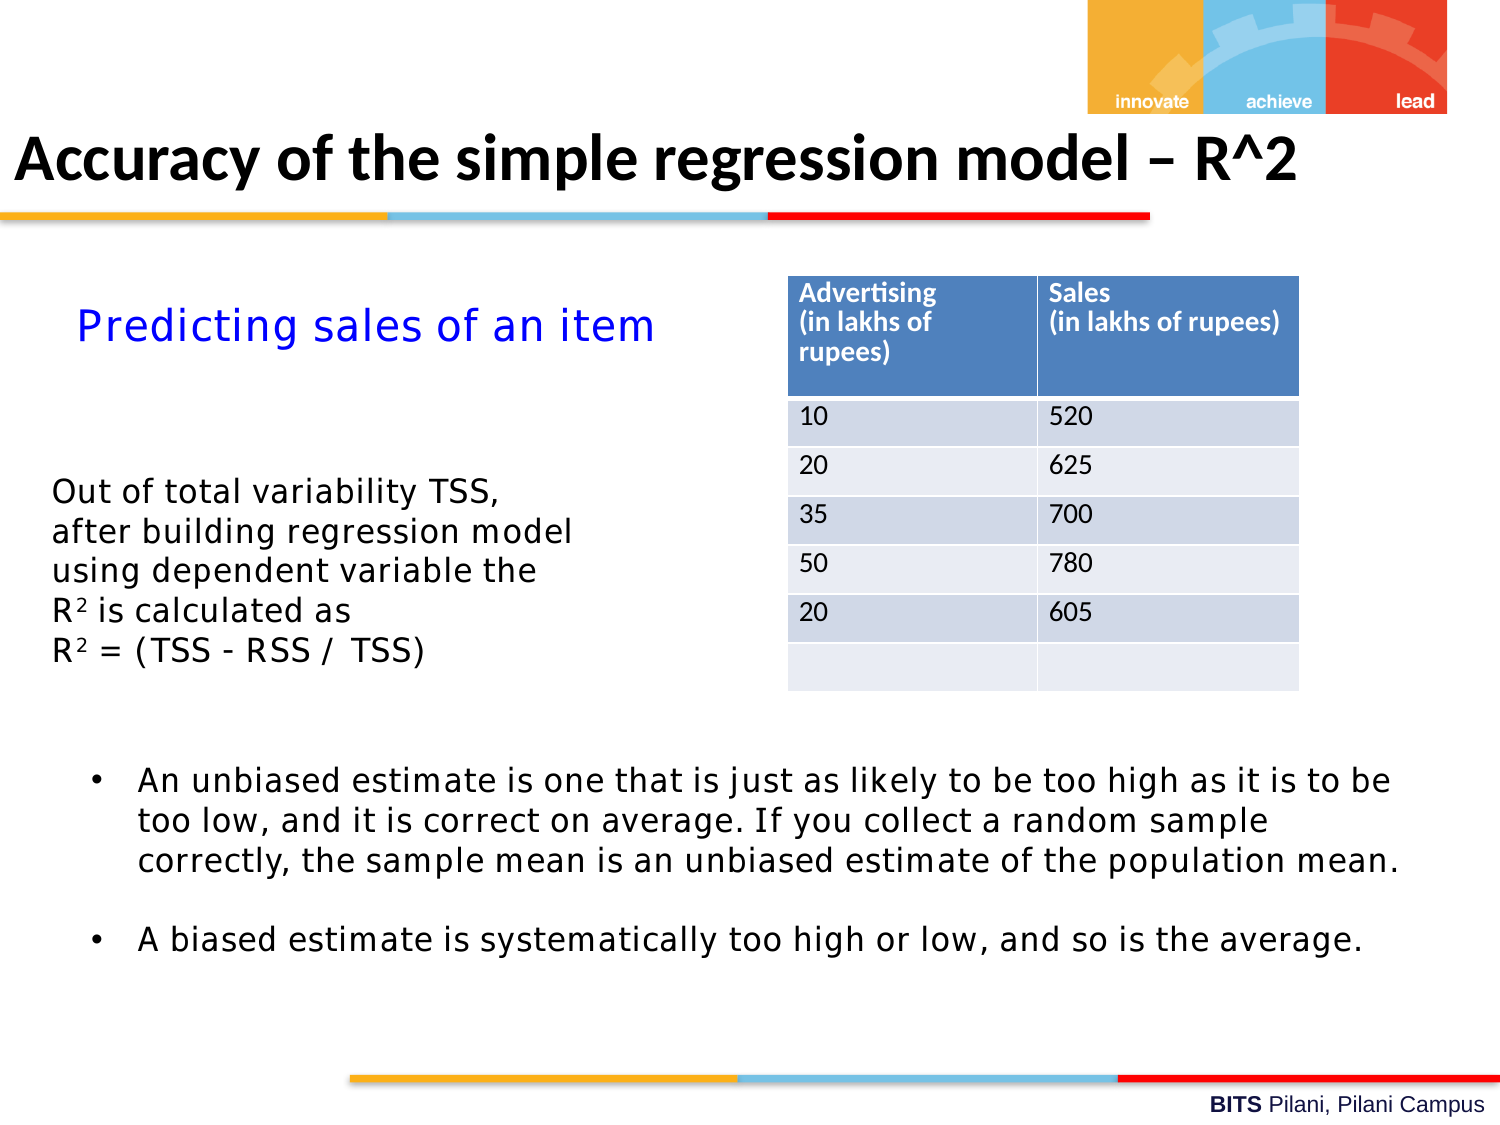

Accuracy of the simple regression model – R^2
| Advertising (in lakhs of rupees) | Sales (in lakhs of rupees) |
| --- | --- |
| 10 | 520 |
| 20 | 625 |
| 35 | 700 |
| 50 | 780 |
| 20 | 605 |
|  |  |
Predicting sales of an item
Out of total variability TSS,
after building regression model using dependent variable the
R2 is calculated as
R2 = (TSS - RSS / TSS)
An unbiased estimate is one that is just as likely to be too high as it is to be too low, and it is correct on average. If you collect a random sample correctly, the sample mean is an unbiased estimate of the population mean.

A biased estimate is systematically too high or low, and so is the average.